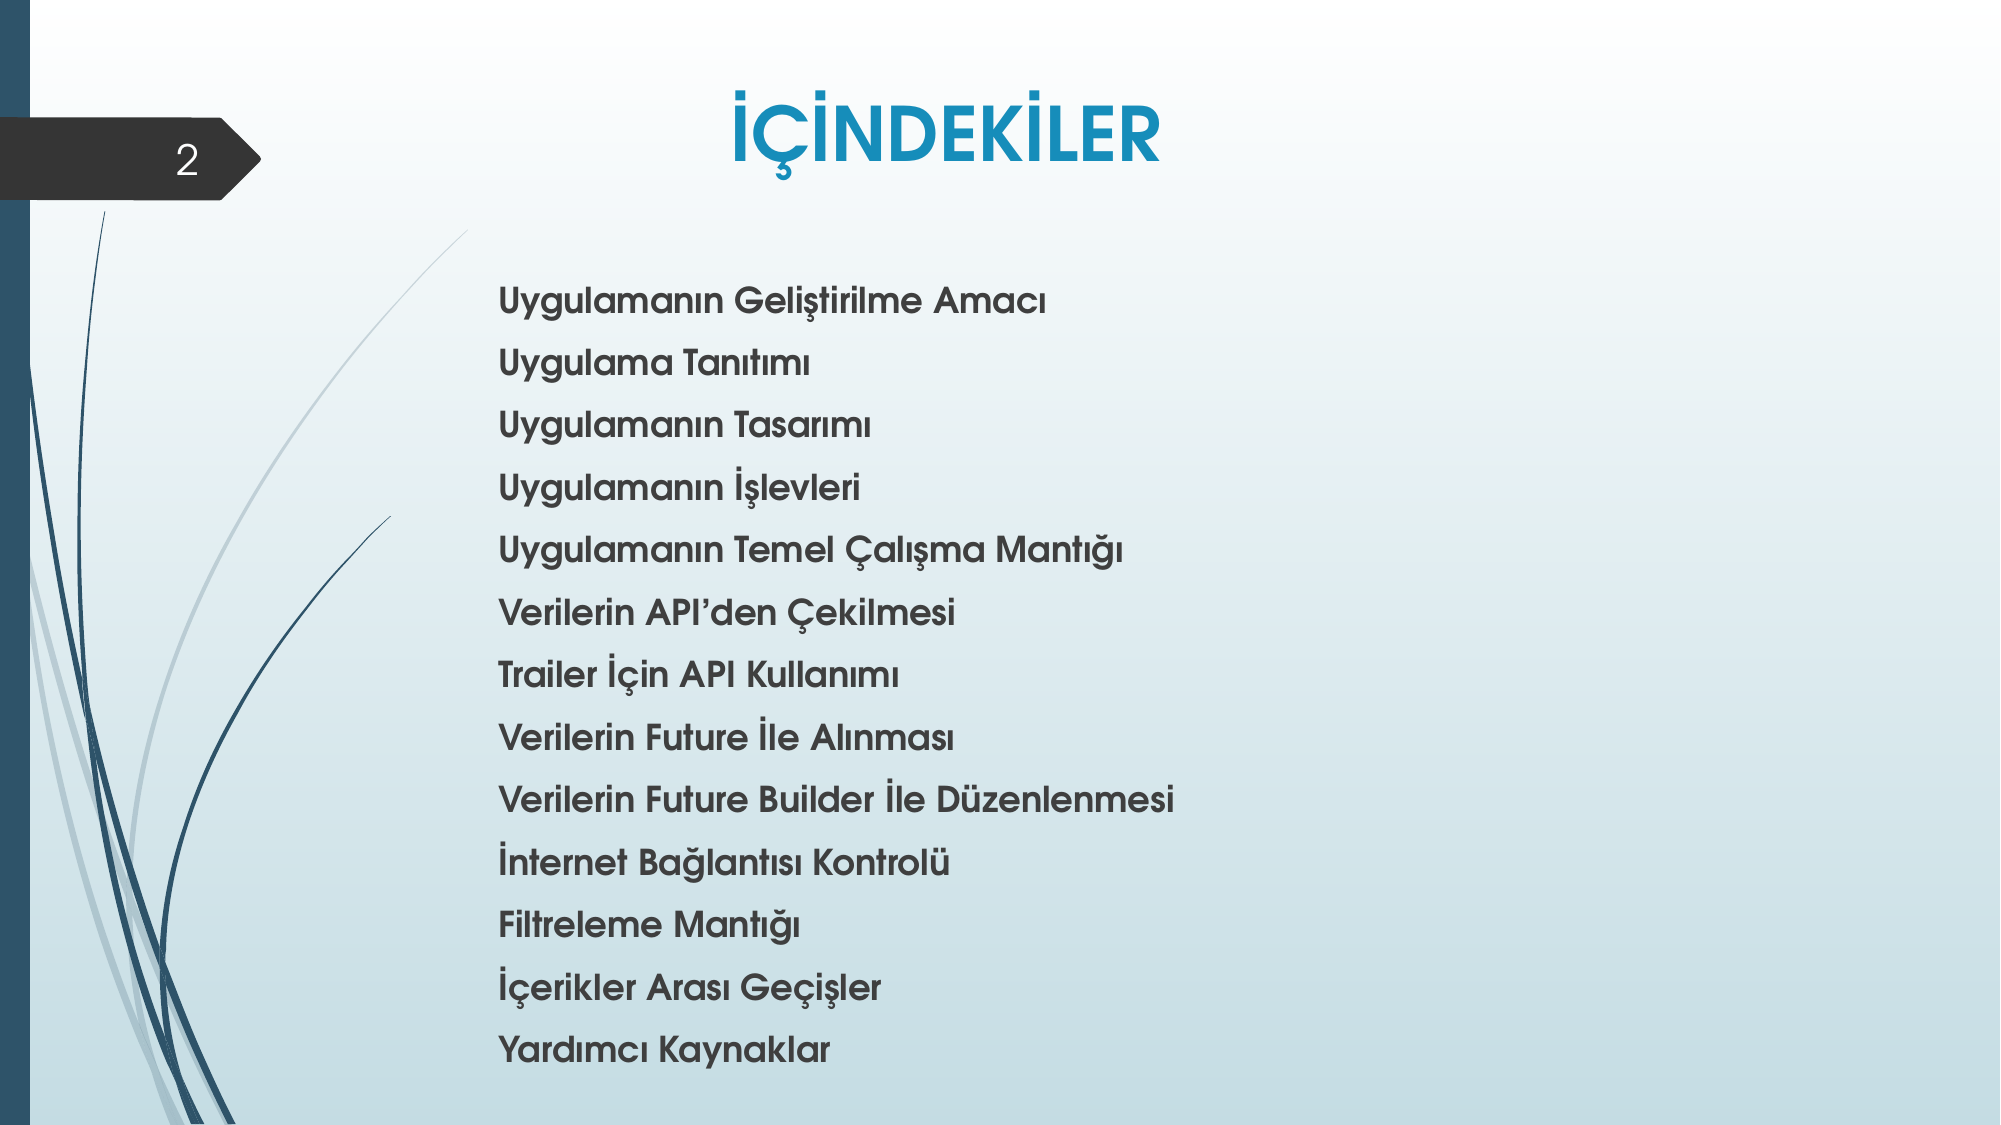

# İÇİNDEKİLER
2

Uygulamanın Geliştirilme Amacı
Uygulama Tanıtımı
Uygulamanın Tasarımı
Uygulamanın İşlevleri
Uygulamanın Temel Çalışma Mantığı
Verilerin API’den Çekilmesi
Trailer İçin API Kullanımı
Verilerin Future İle Alınması
Verilerin Future Builder İle Düzenlenmesi
İnternet Bağlantısı Kontrolü
Filtreleme Mantığı
İçerikler Arası Geçişler
Yardımcı Kaynaklar